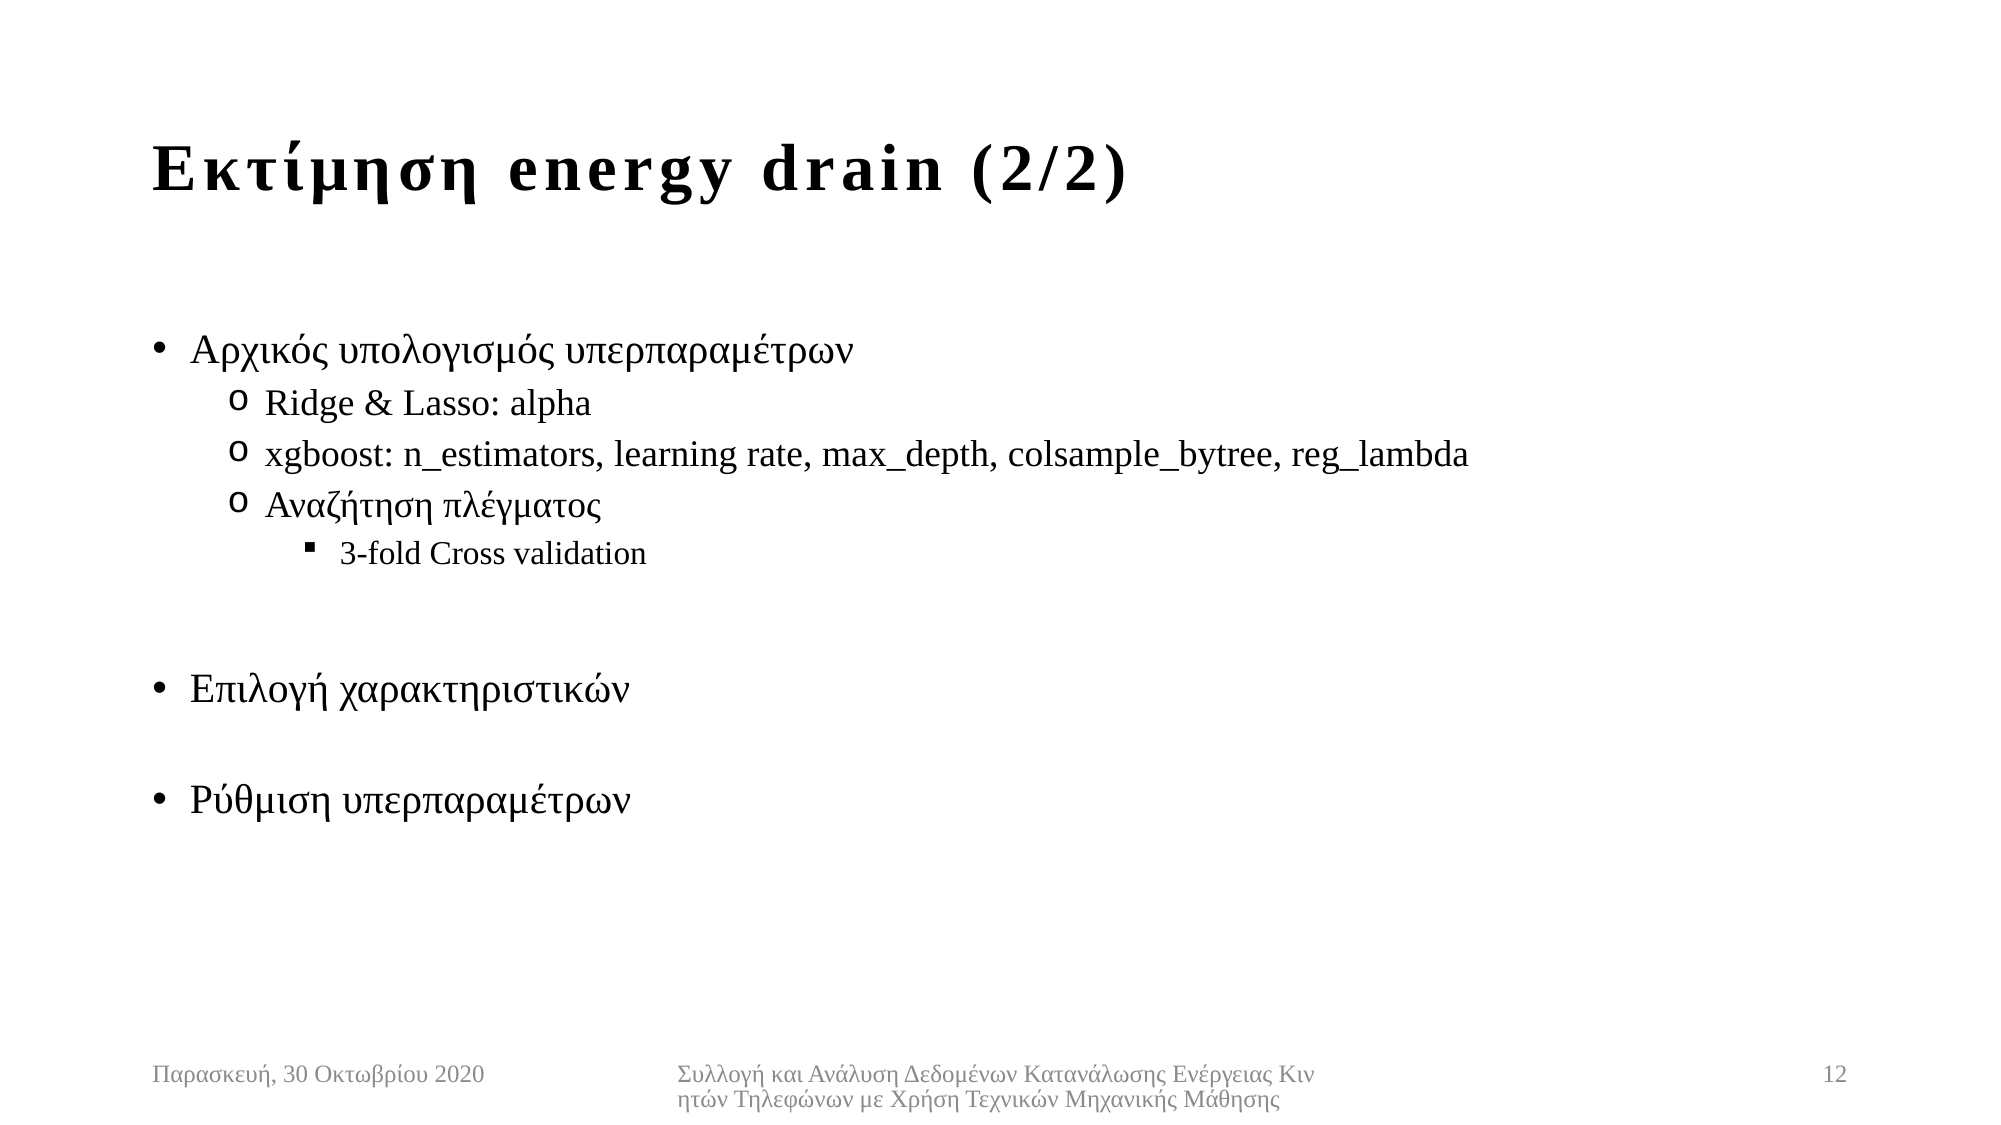

# Εκτίμηση energy drain (2/2)
Αρχικός υπολογισμός υπερπαραμέτρων
Ridge & Lasso: alpha
xgboost: n_estimators, learning rate, max_depth, colsample_bytree, reg_lambda
Αναζήτηση πλέγματος
3-fold Cross validation

Επιλογή χαρακτηριστικών
Ρύθμιση υπερπαραμέτρων
Παρασκευή, 30 Οκτωβρίου 2020
Συλλογή και Ανάλυση Δεδομένων Κατανάλωσης Ενέργειας Κινητών Τηλεφώνων με Χρήση Τεχνικών Μηχανικής Μάθησης
12